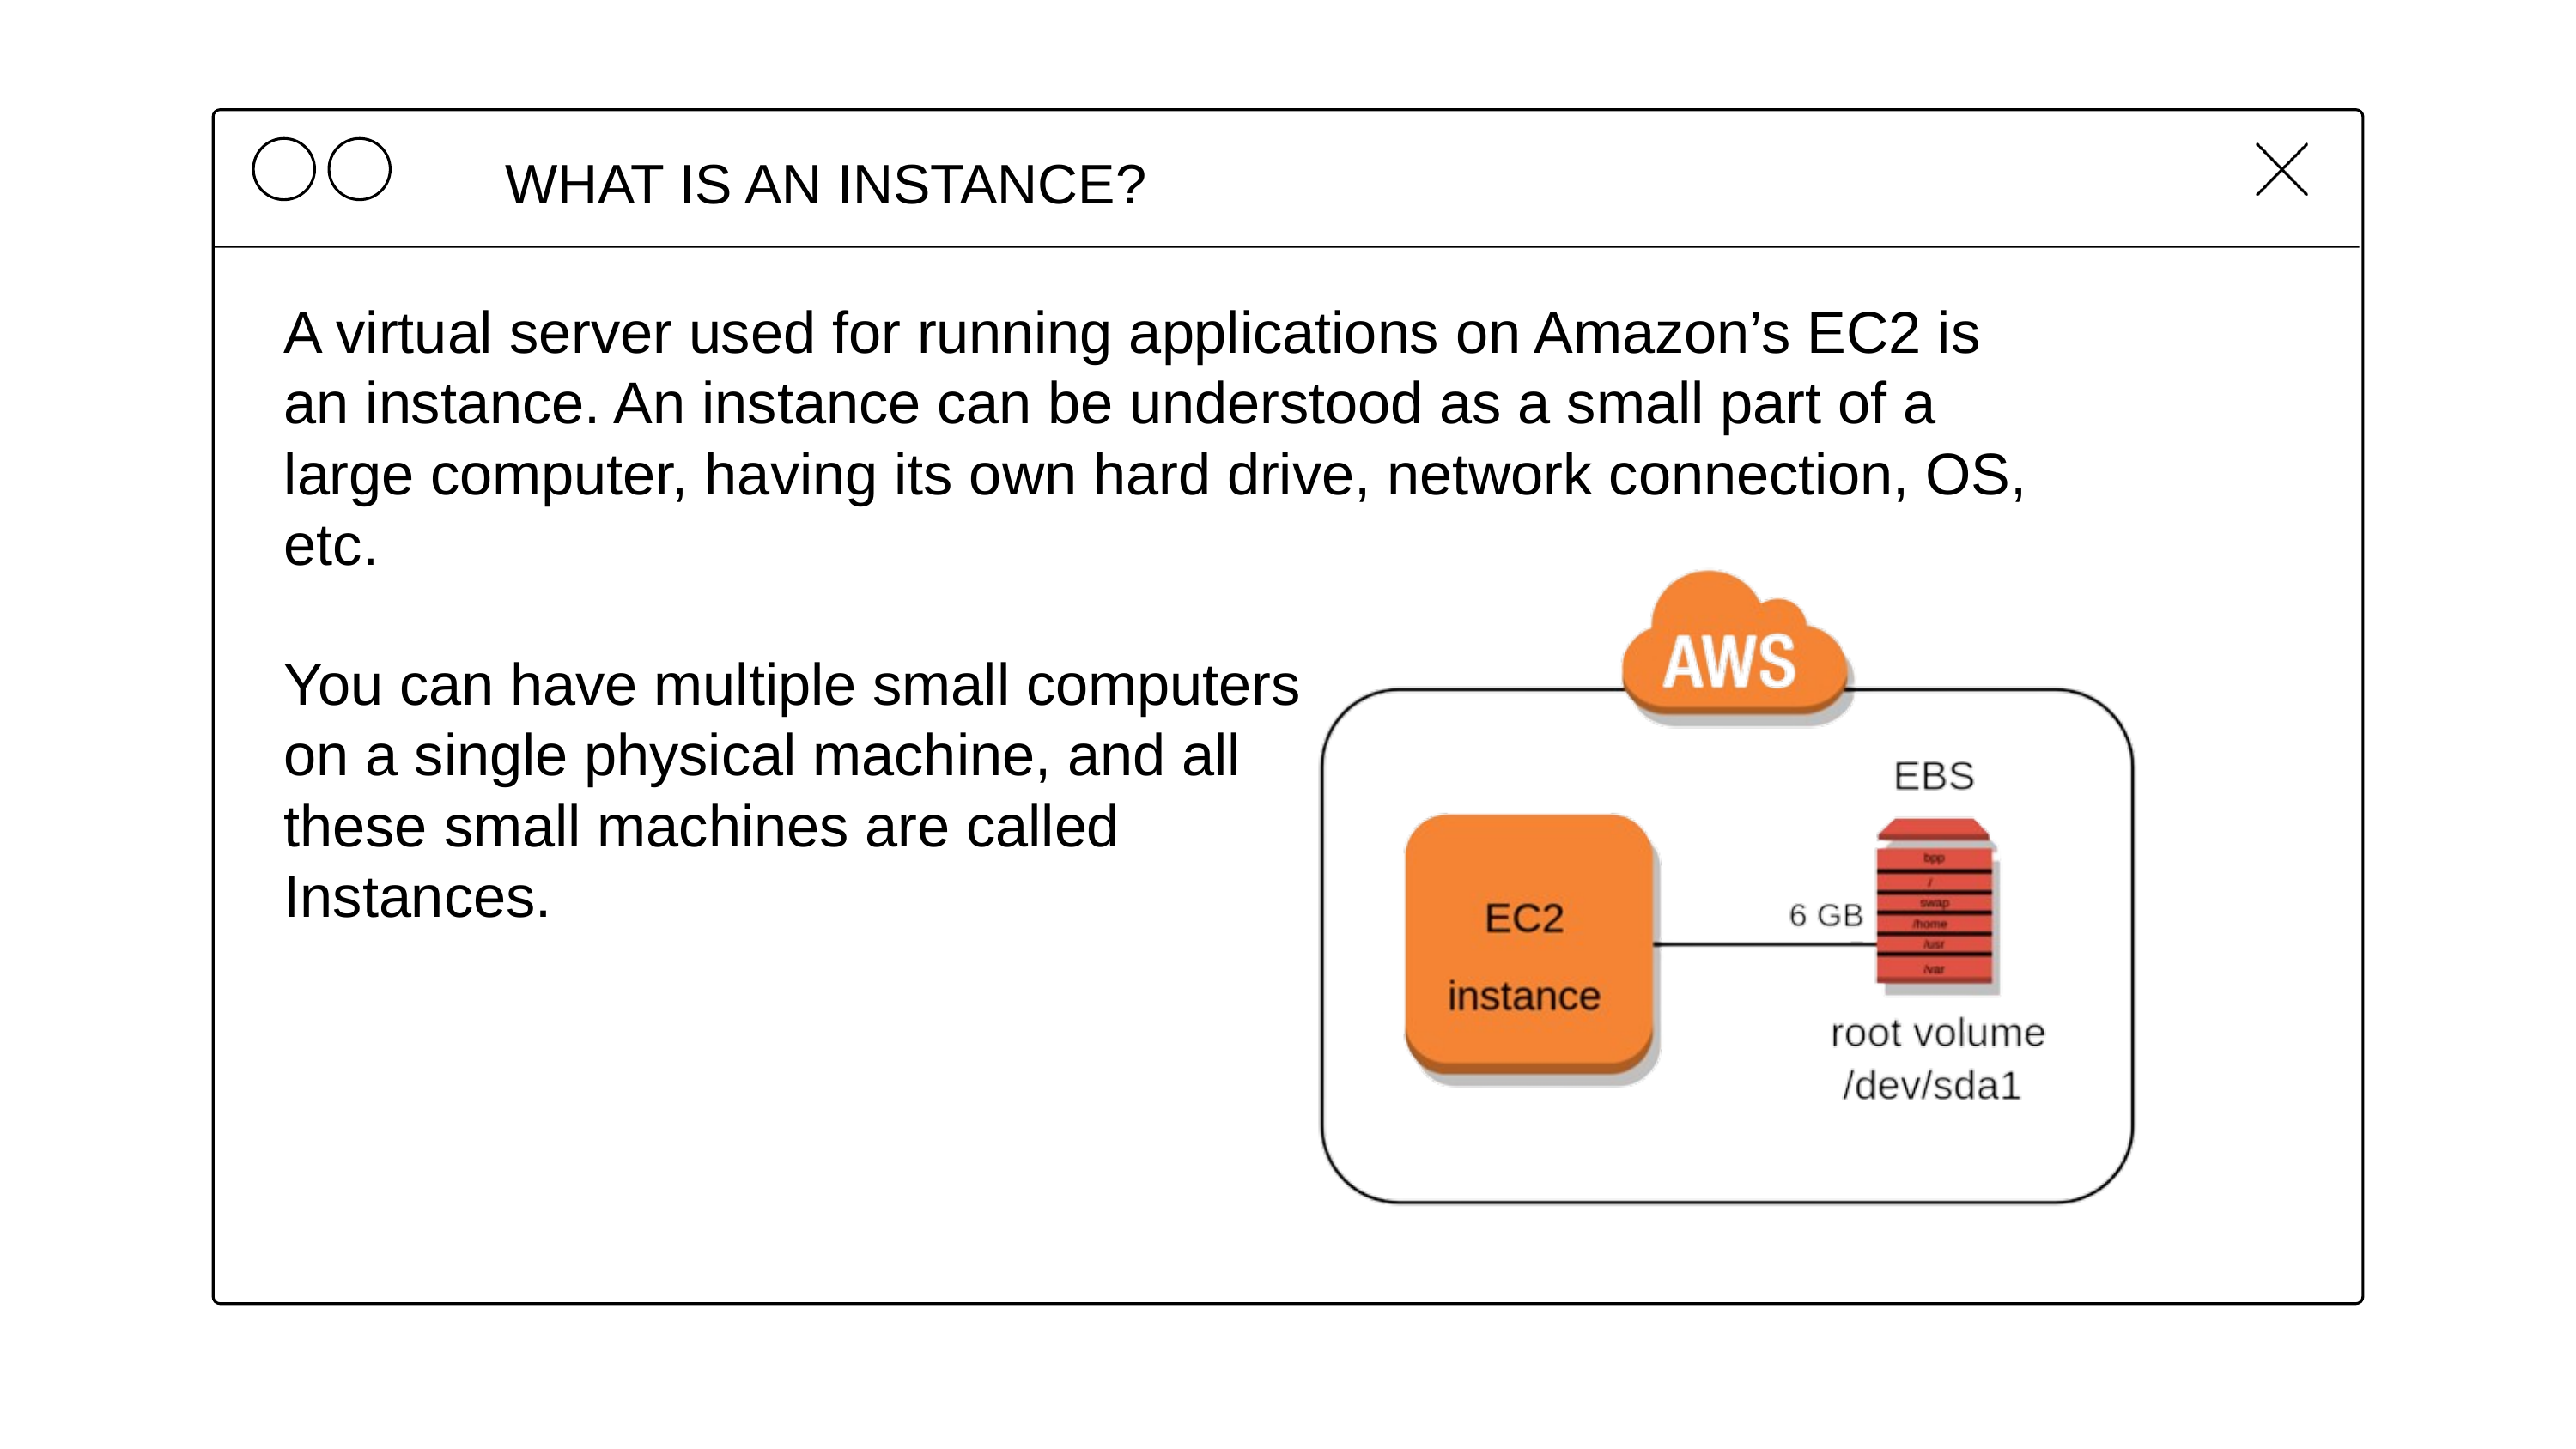

WHAT IS AN INSTANCE?

A virtual server used for running applications on Amazon’s EC2 is an instance. An instance can be understood as a small part of a large computer, having its own hard drive, network connection, OS, etc.

You can have multiple small computers on a single physical machine, and all these small machines are called Instances.